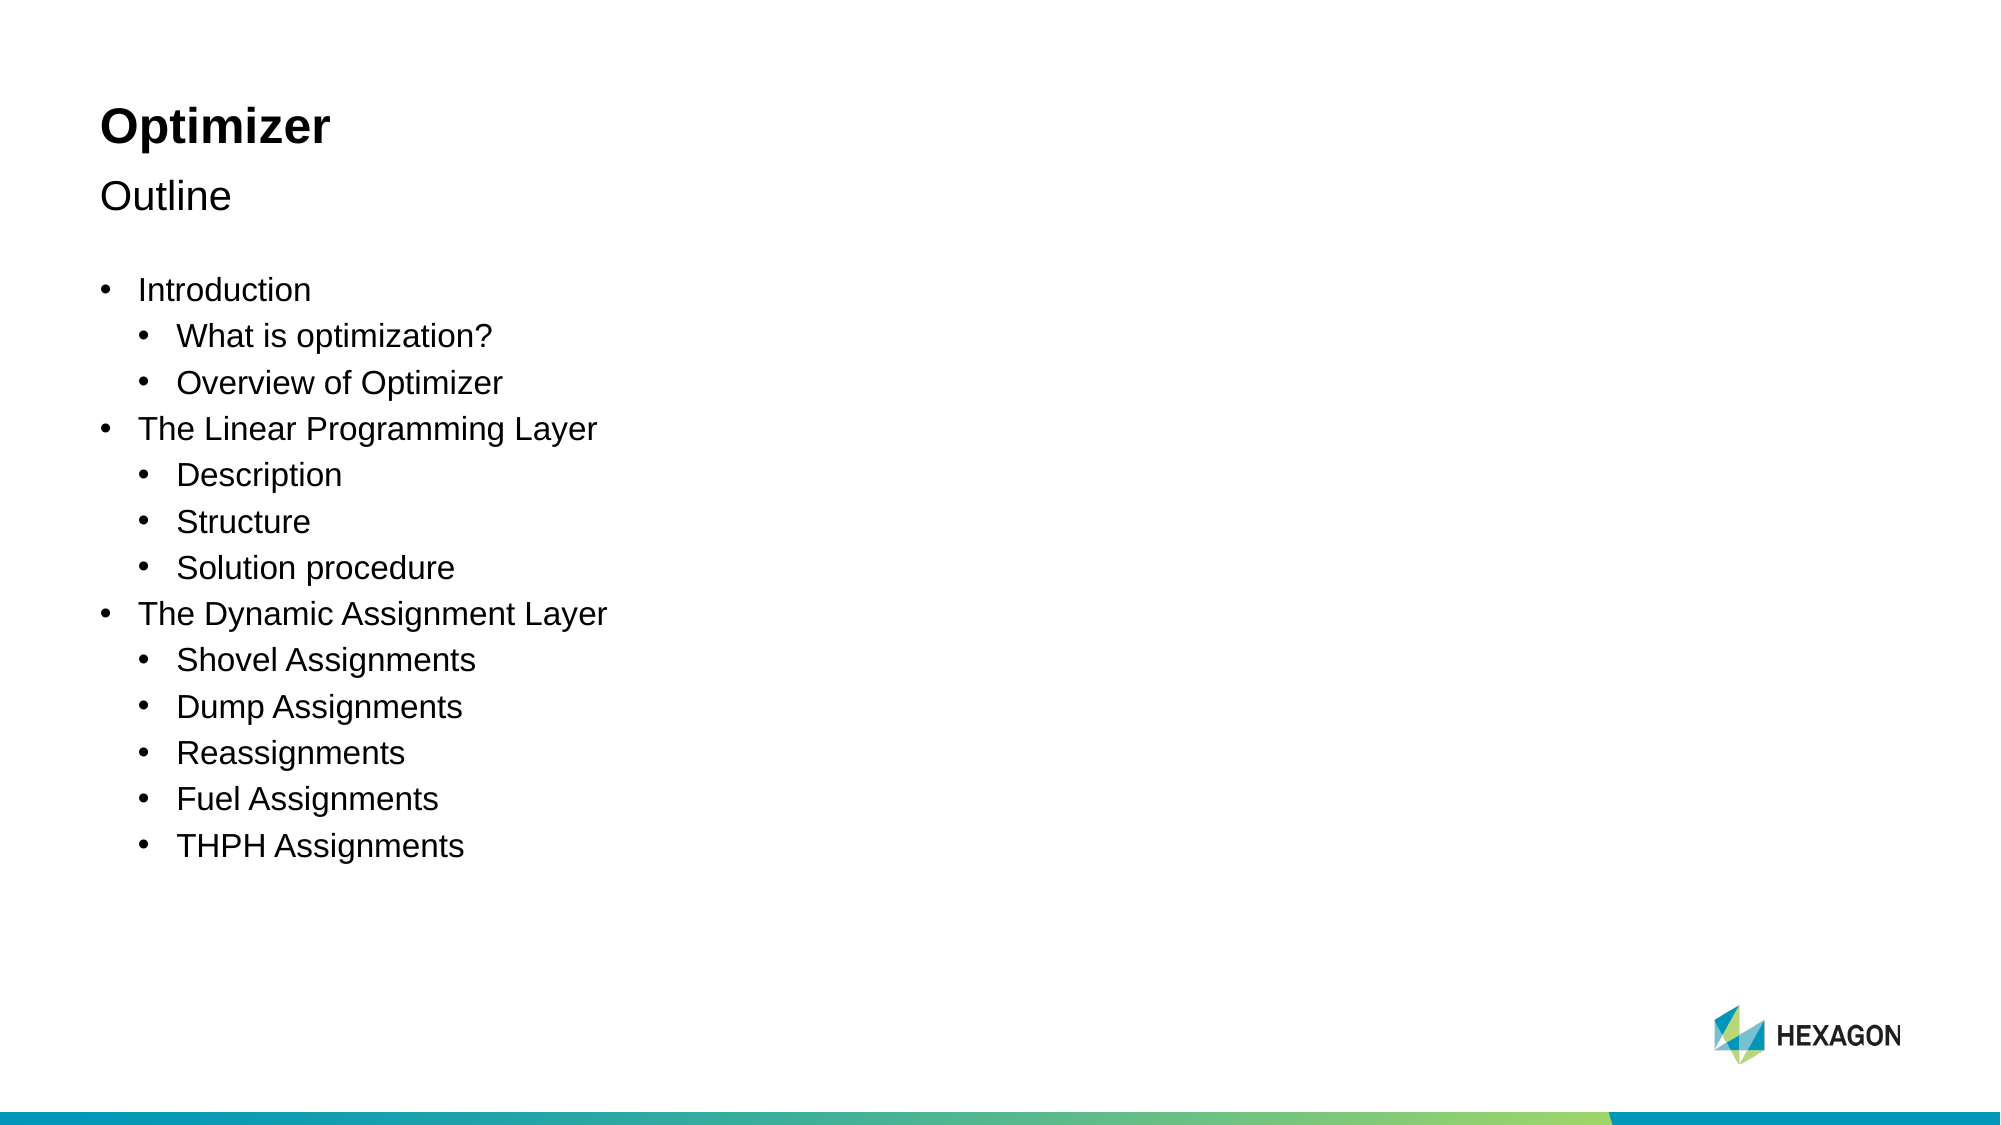

# Optimizer
Outline
Introduction
What is optimization?
Overview of Optimizer
The Linear Programming Layer
Description
Structure
Solution procedure
The Dynamic Assignment Layer
Shovel Assignments
Dump Assignments
Reassignments
Fuel Assignments
THPH Assignments